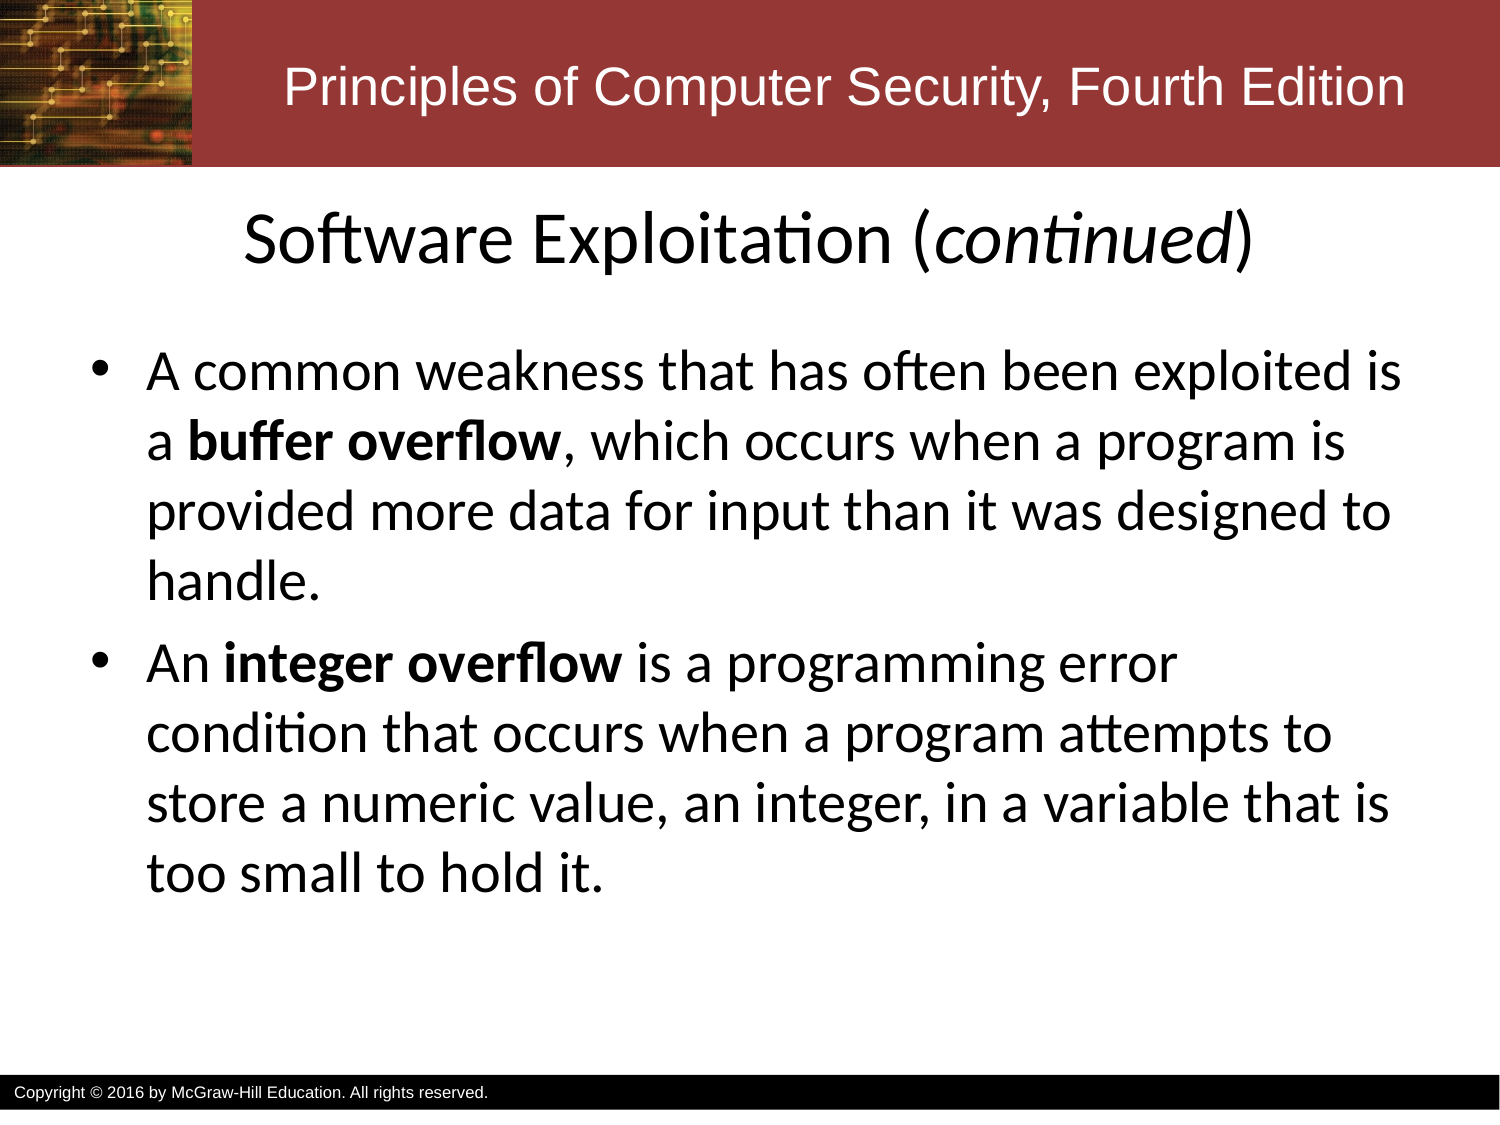

# Software Exploitation (continued)
A common weakness that has often been exploited is a buffer overflow, which occurs when a program is provided more data for input than it was designed to handle.
An integer overflow is a programming error condition that occurs when a program attempts to store a numeric value, an integer, in a variable that is too small to hold it.